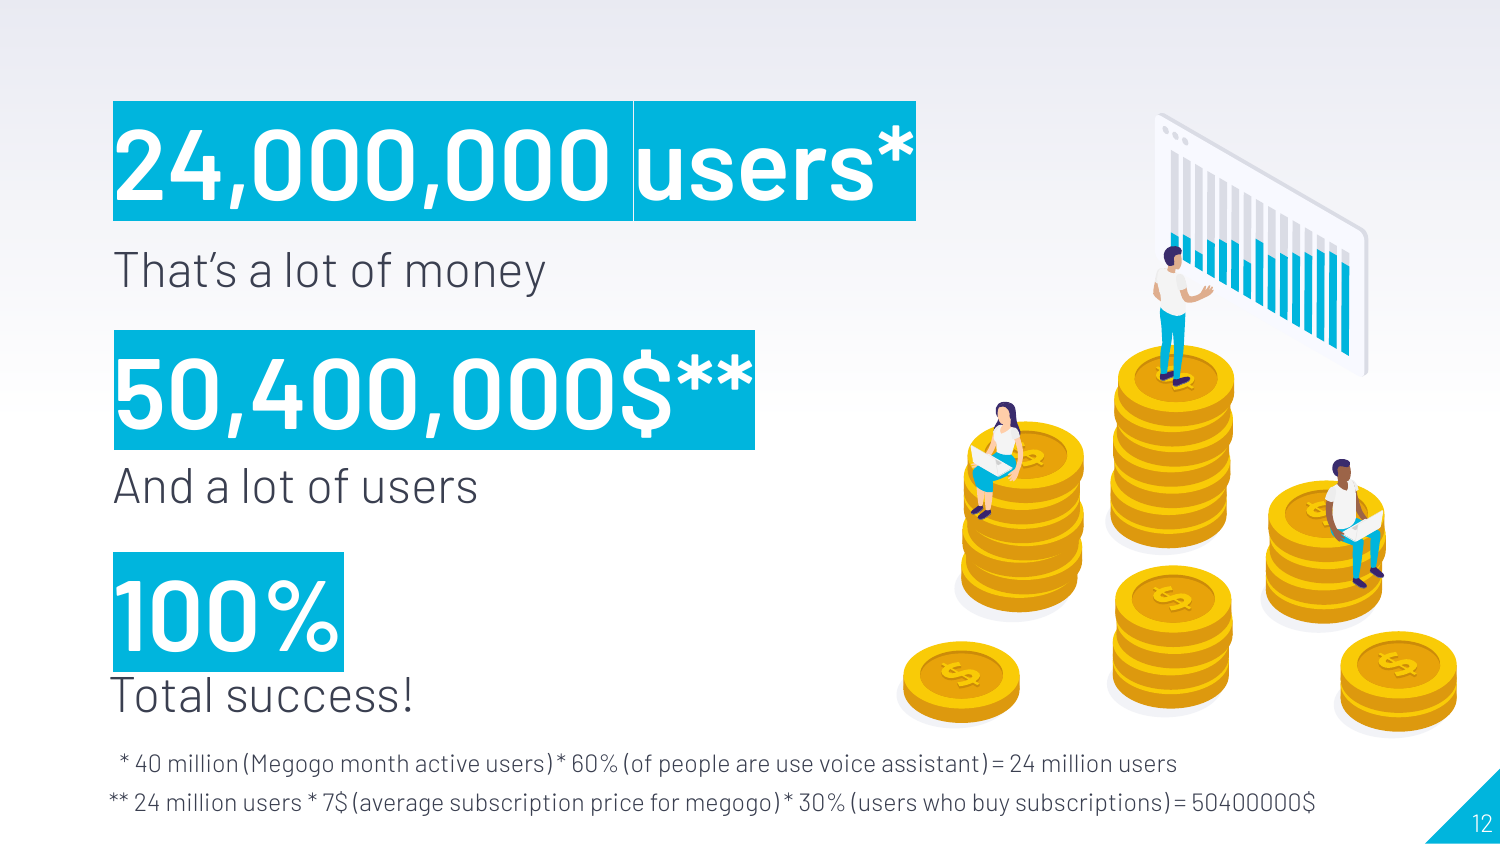

24,000,000 users*
That’s a lot of money
50,400,000$**
And a lot of users
100%
Total success!
* 40 million (Megogo month active users) * 60% (of people are use voice assistant) = 24 million users
12
** 24 million users * 7$ (average subscription price for megogo) * 30% (users who buy subscriptions) = 50400000$